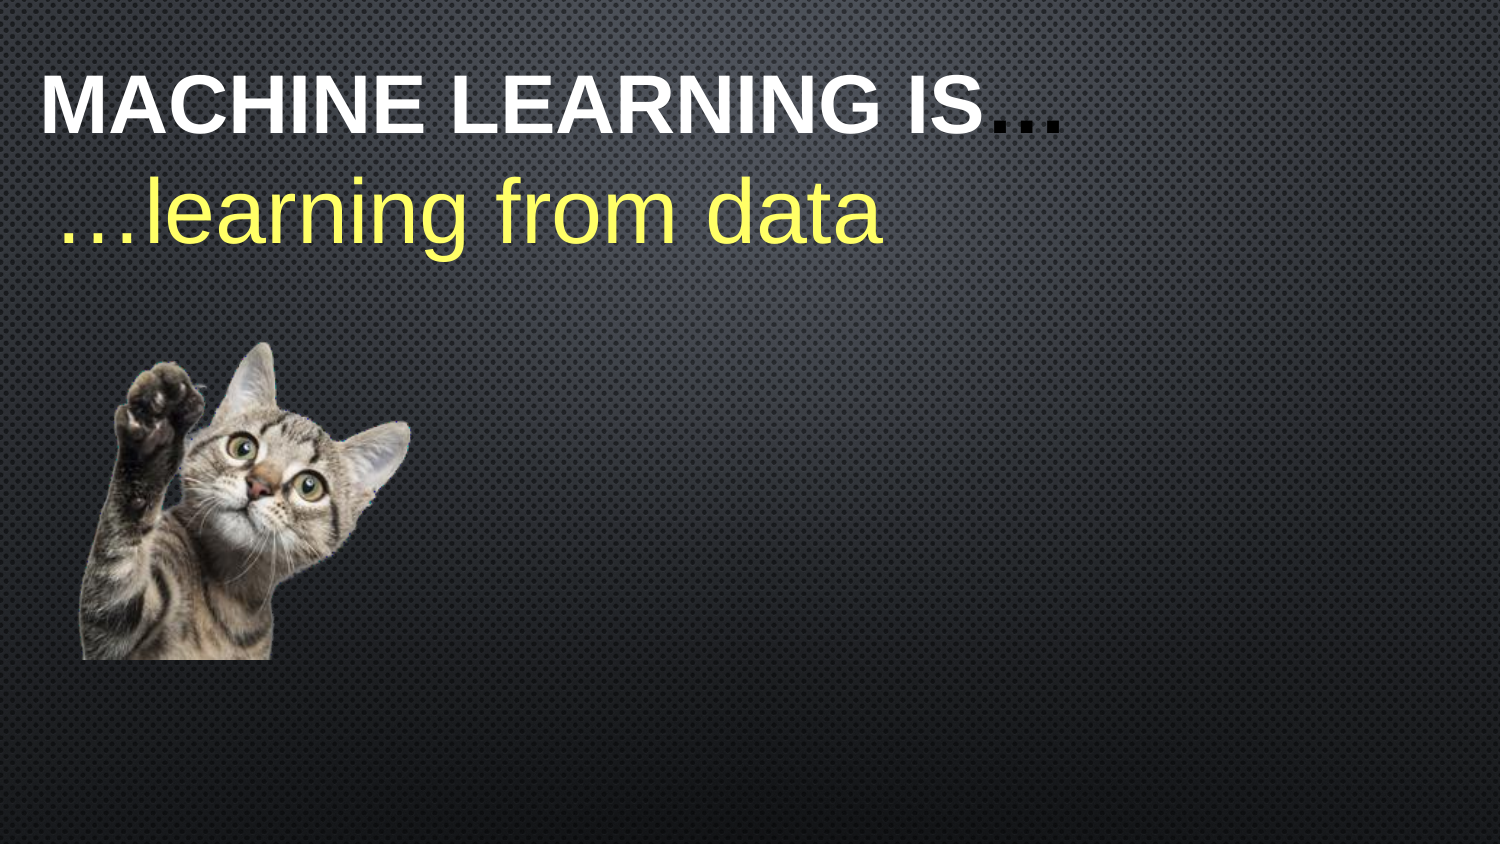

# Machine Learning is…
…learning from data